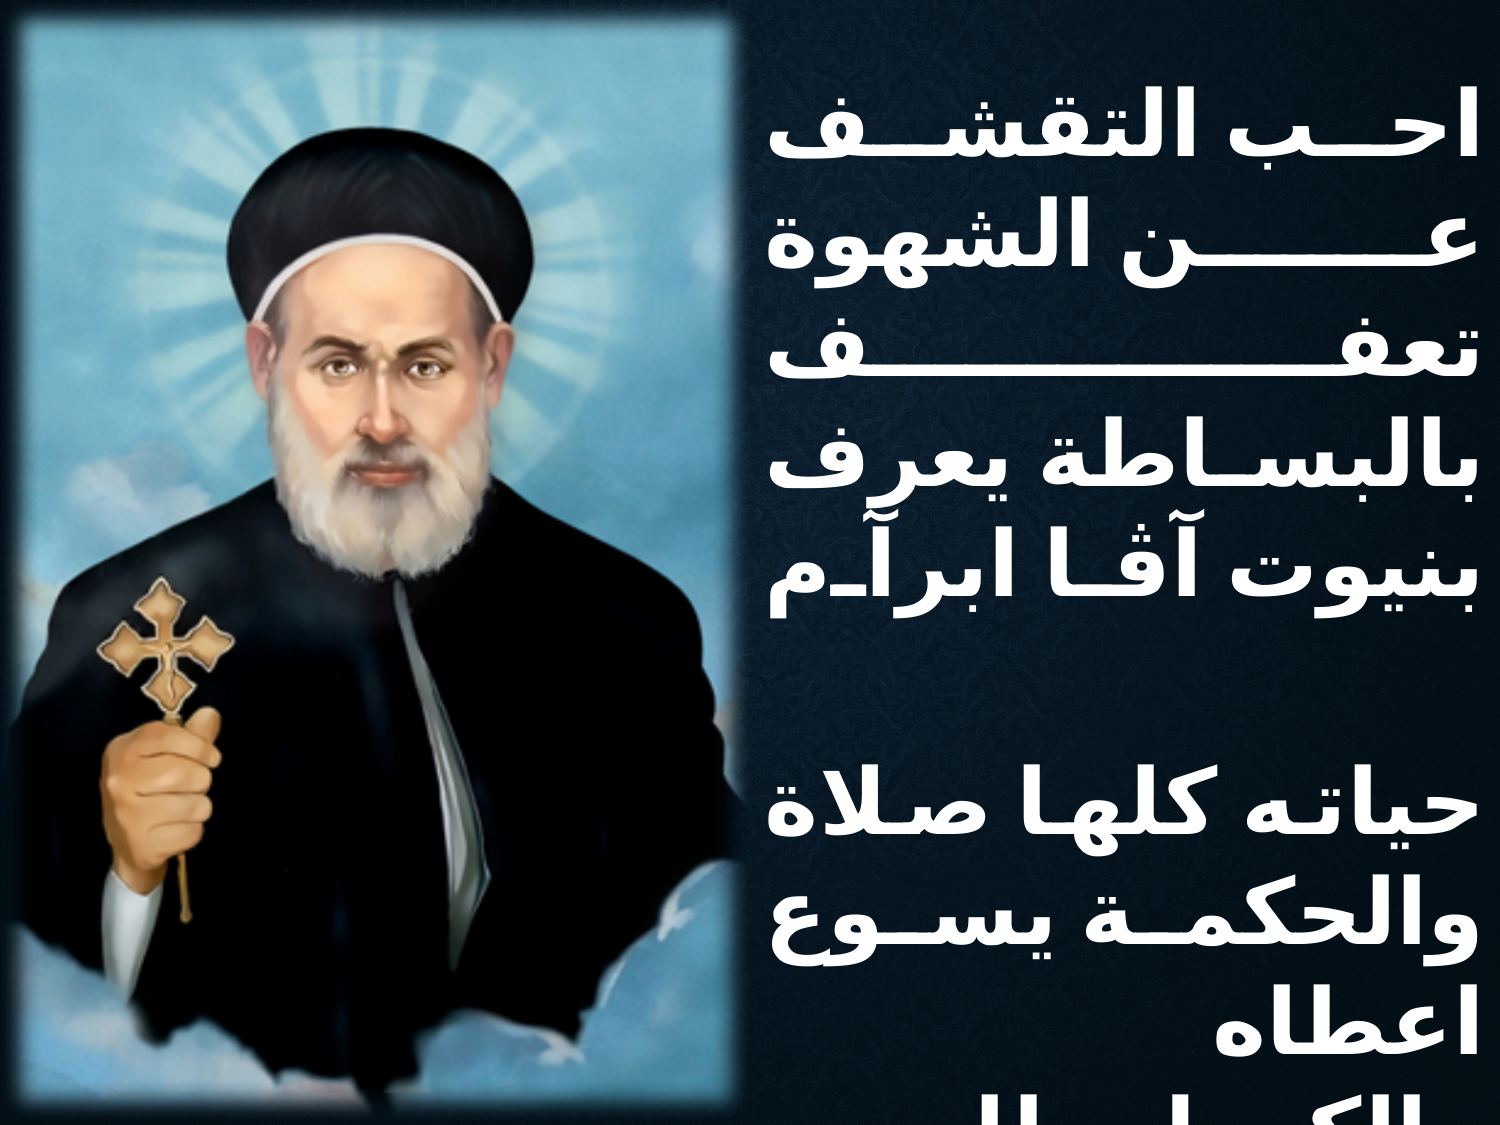

احب التقشف
عن الشهوة تعفف
بالبساطة يعرف
بنيوت آڤا ابرآم
حياته كلها صلاة
والحكمة يسوع اعطاه
والكل طلب رضاه
بنيوت آڤا ابرآم